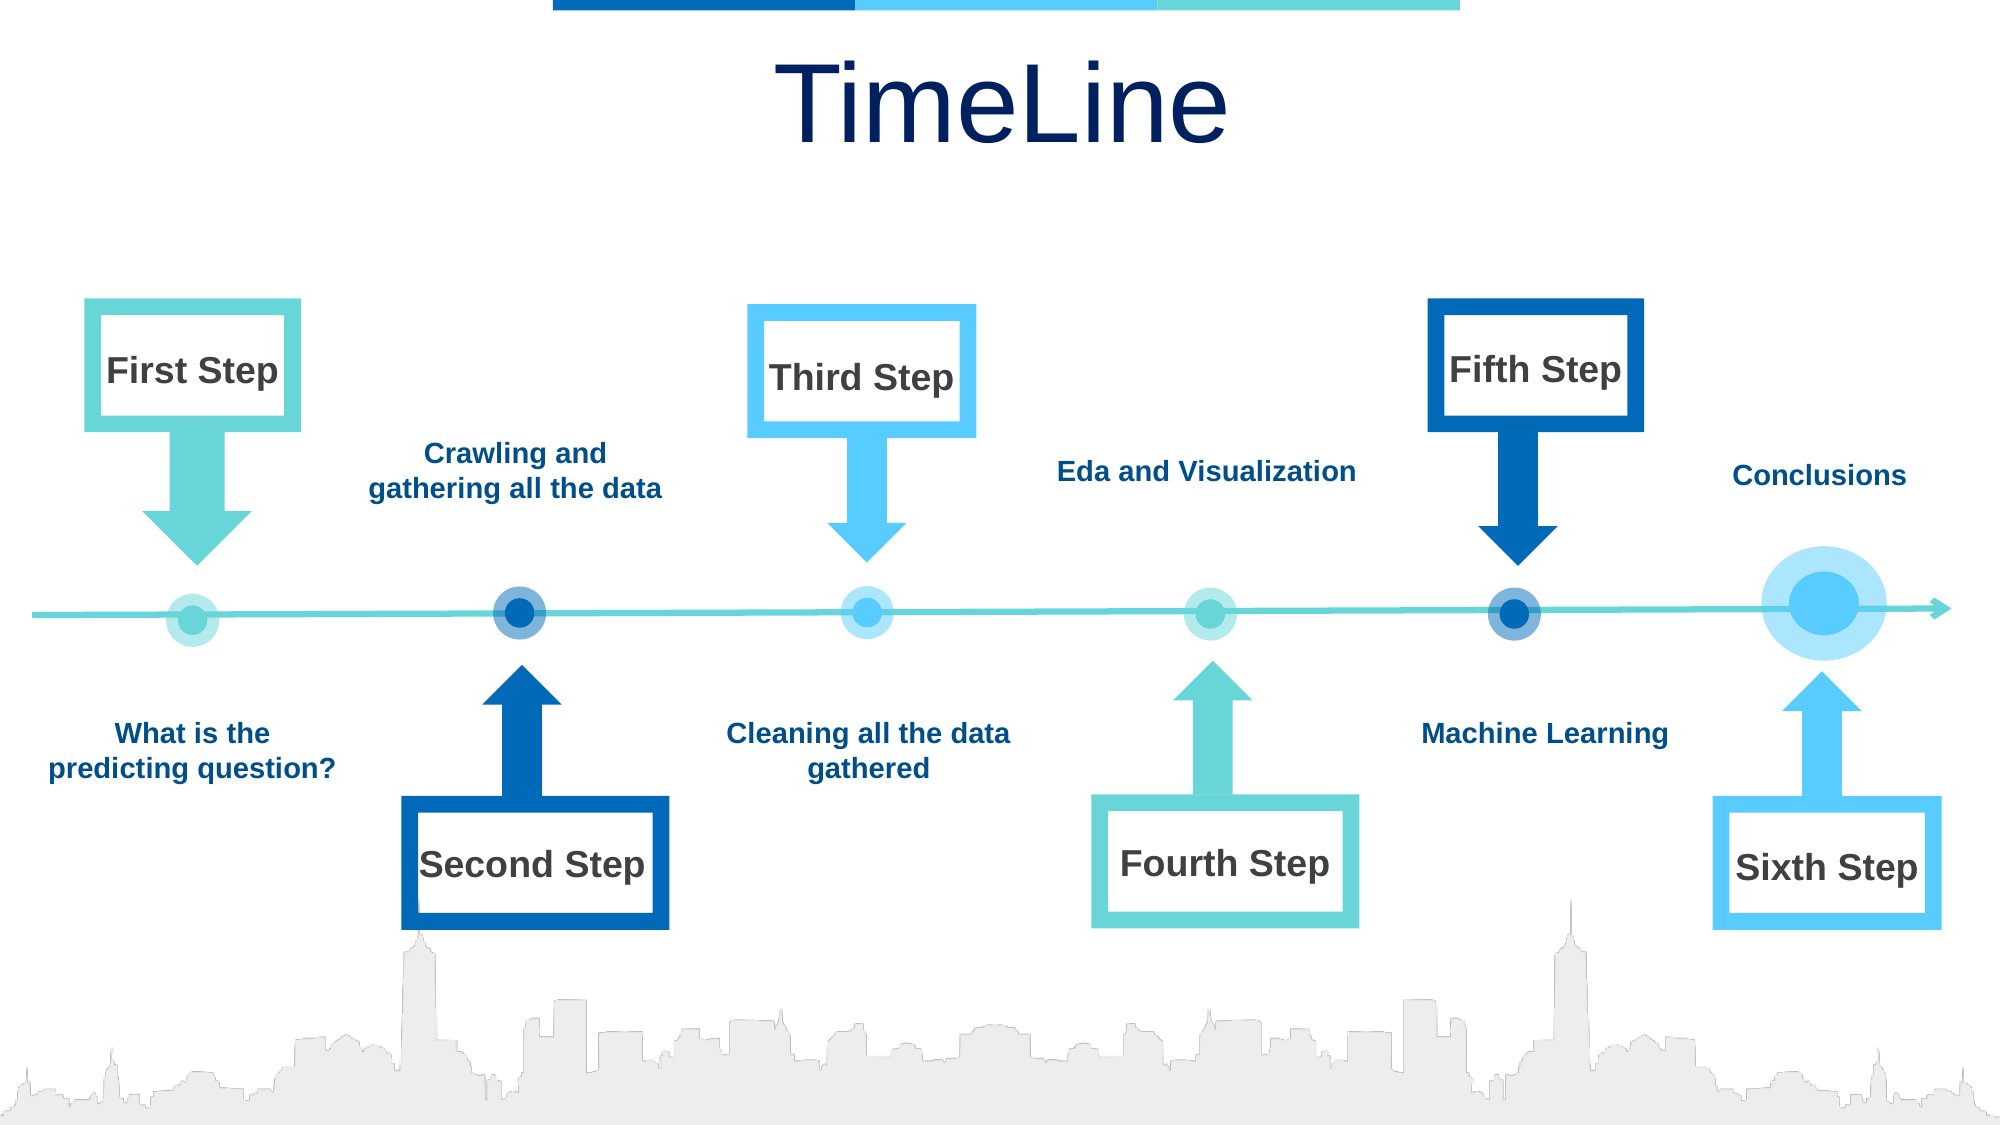

TimeLine

First Step

Fifth Step

Third Step
Crawling and gathering all the data
Eda and Visualization
Conclusions

Fourth Step

Second Step

What is the predicting question?
Cleaning all the data gathered
Machine Learning
Sixth Step